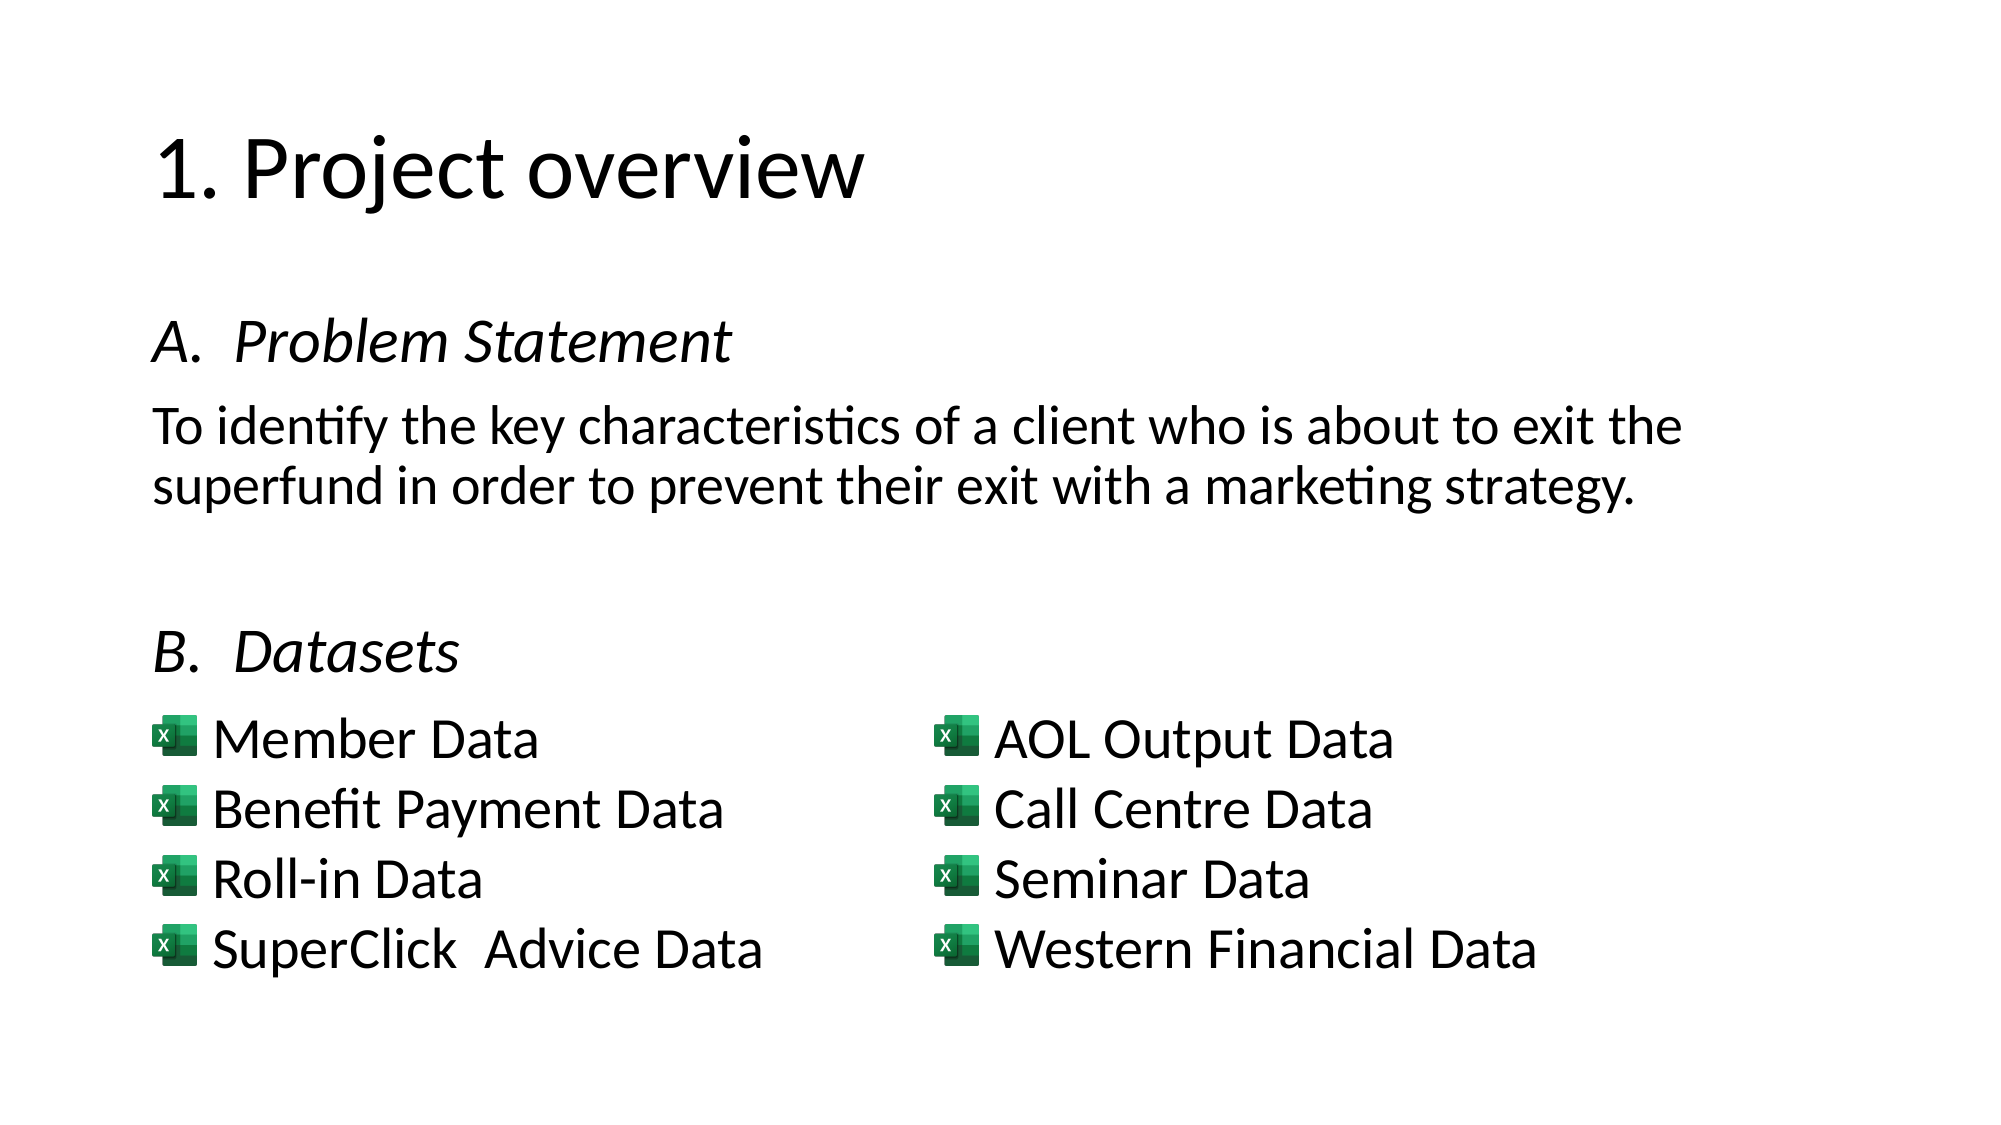

# 1. Project overview
Problem Statement
To identify the key characteristics of a client who is about to exit the superfund in order to prevent their exit with a marketing strategy.

Datasets

 Member Data
 Benefit Payment Data
 Roll-in Data
 SuperClick  Advice Data
 AOL Output Data
 Call Centre Data
 Seminar Data
 Western Financial Data